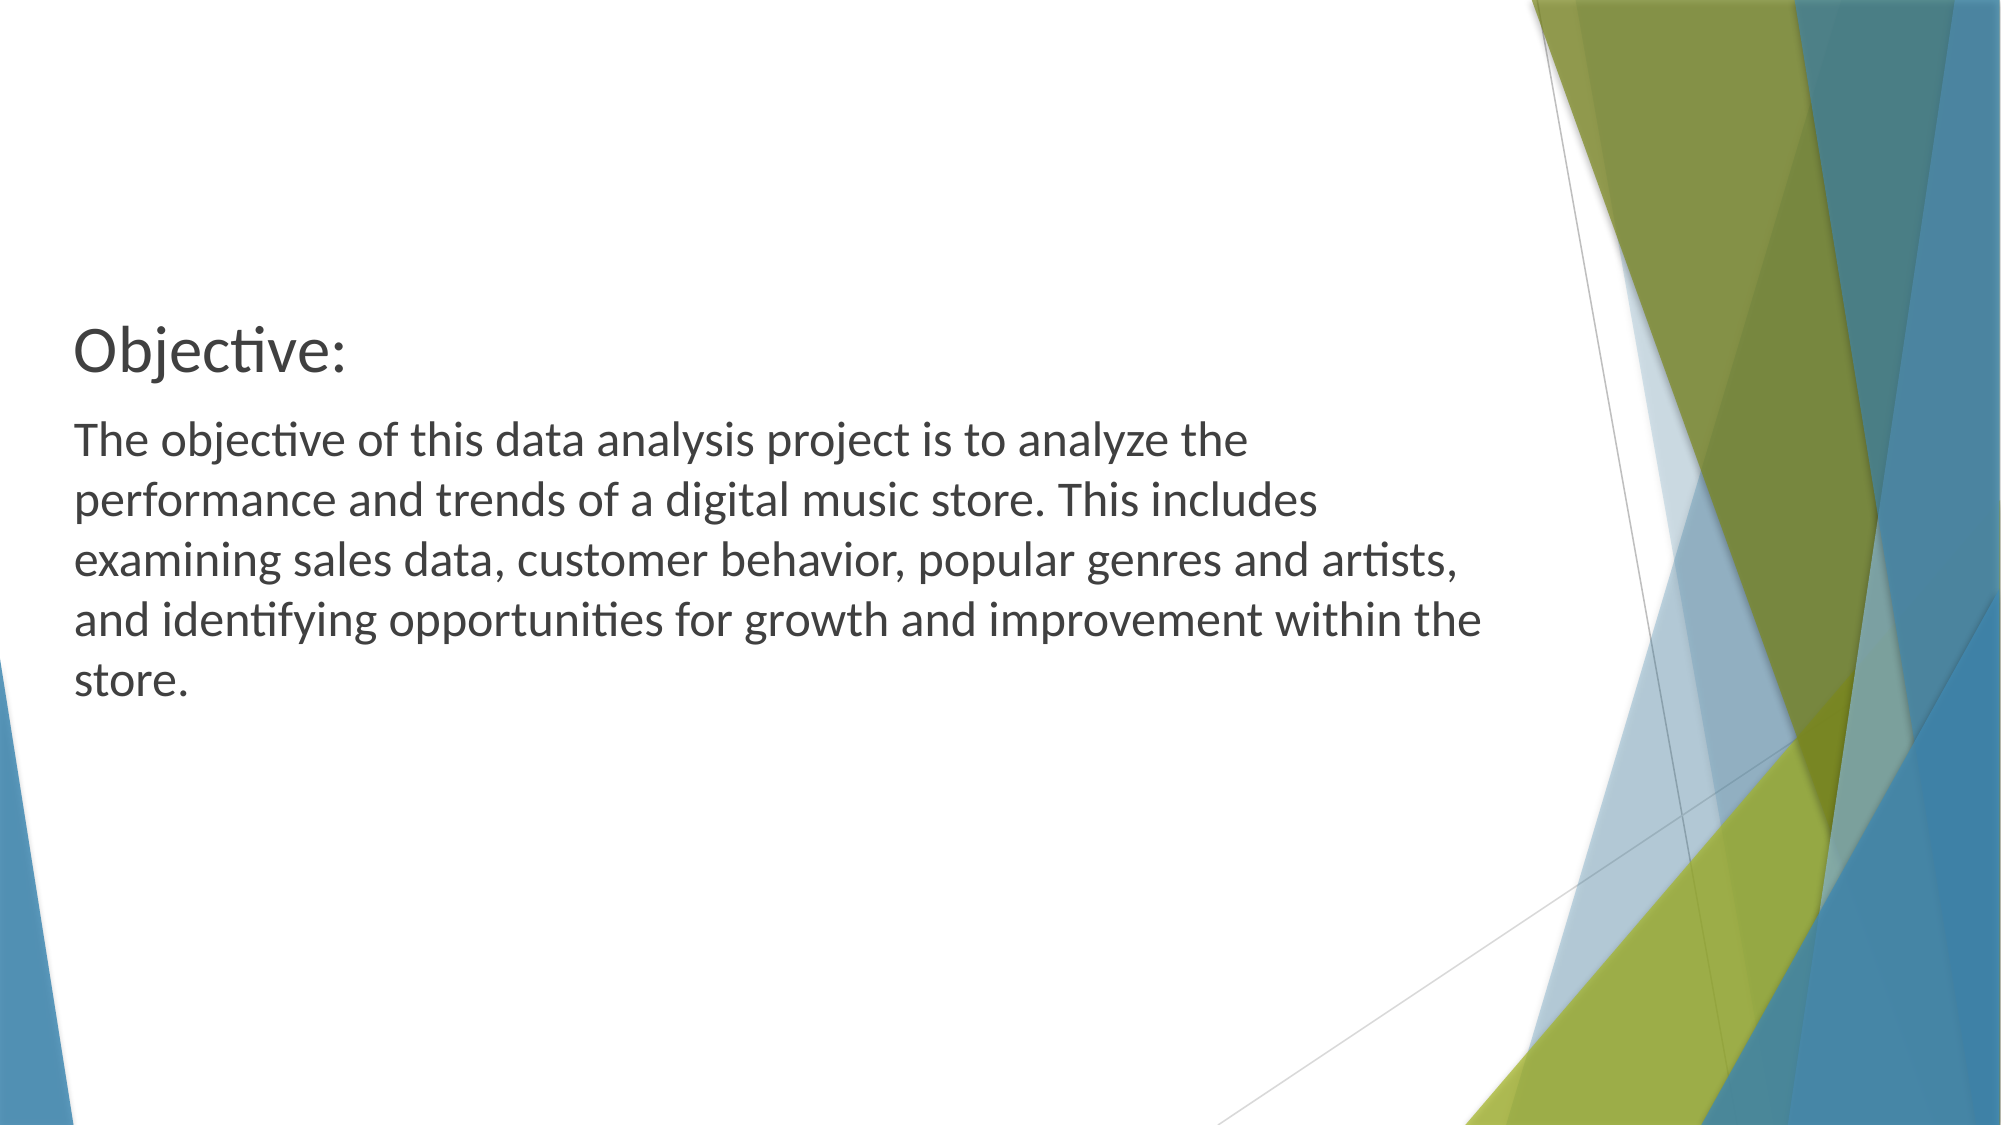

Objective:
The objective of this data analysis project is to analyze the performance and trends of a digital music store. This includes examining sales data, customer behavior, popular genres and artists, and identifying opportunities for growth and improvement within the store.